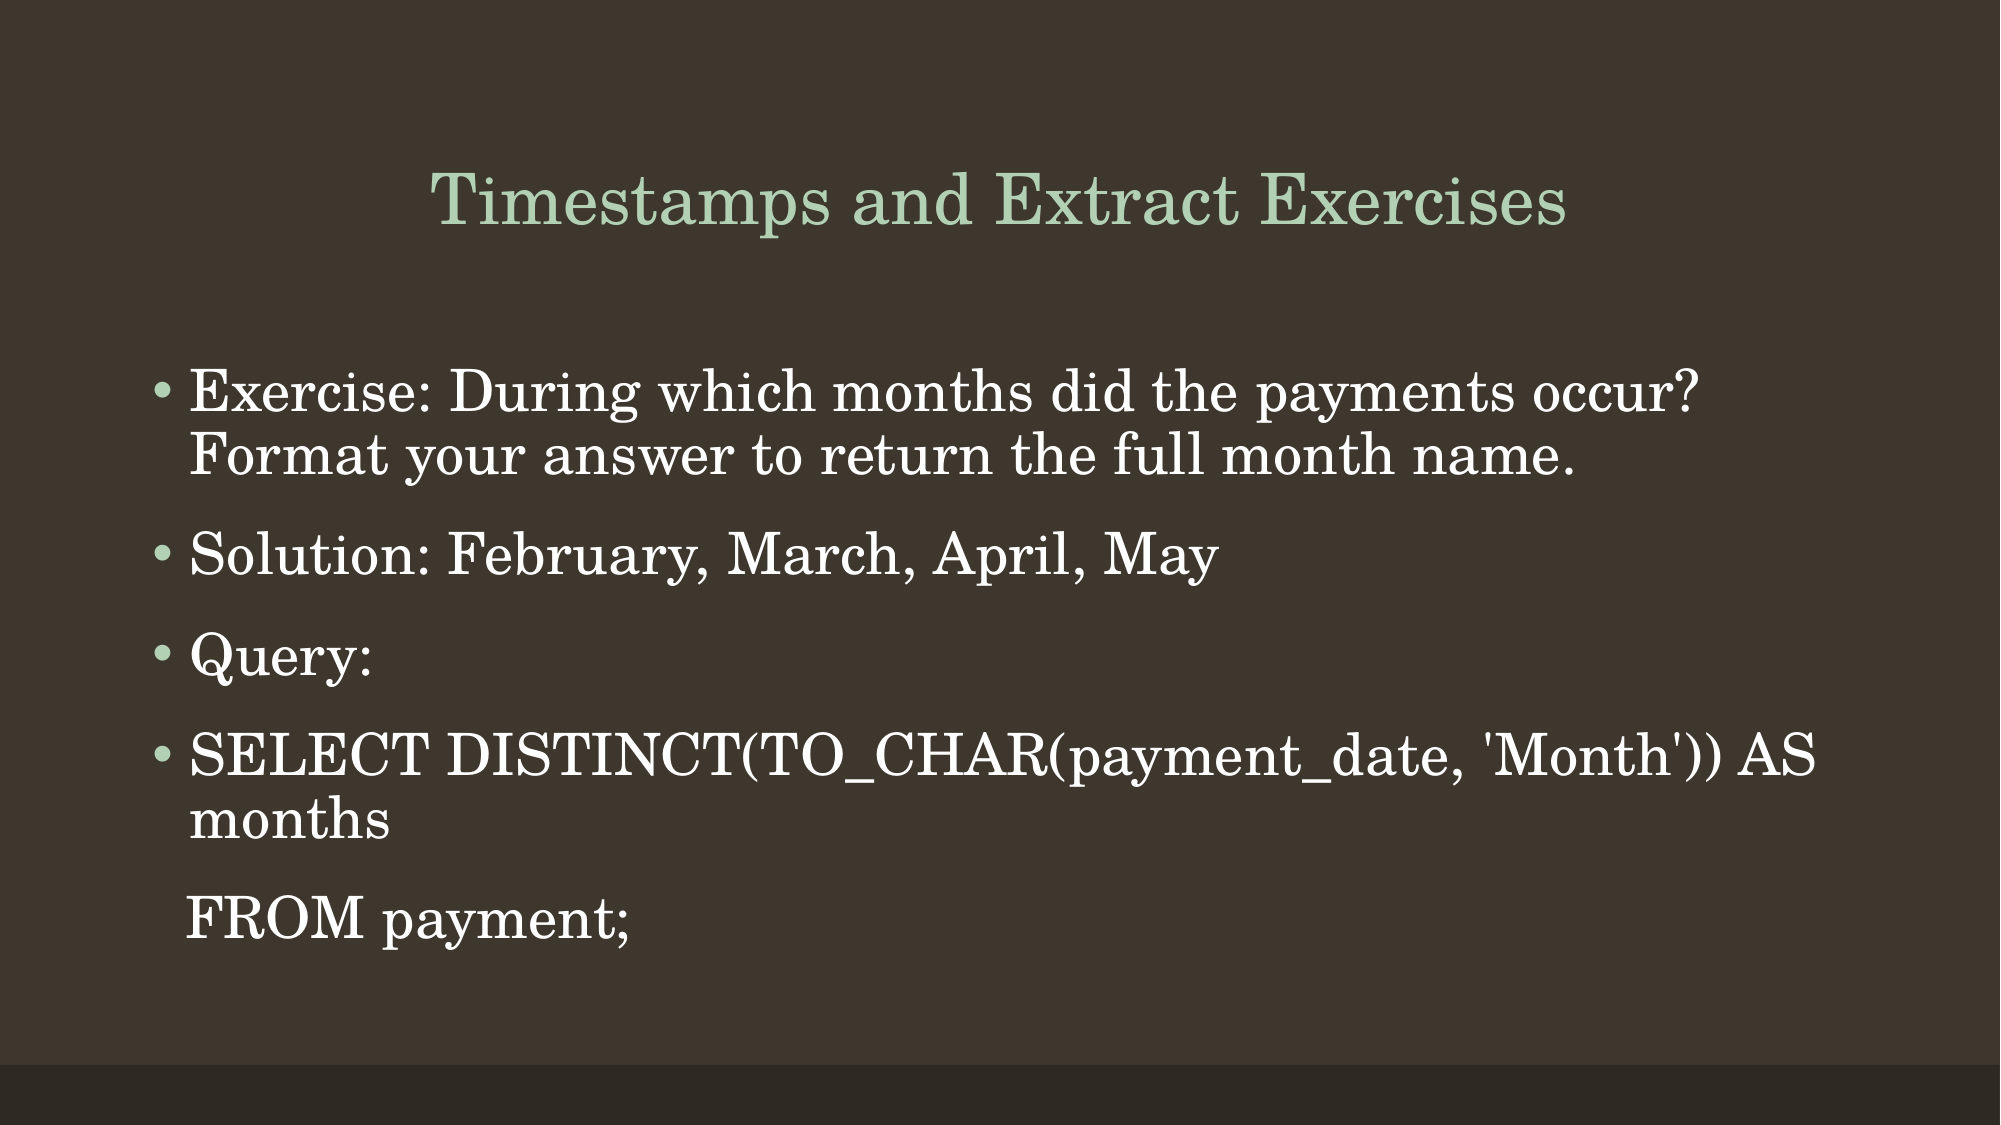

# Timestamps and Extract Exercises
Exercise: During which months did the payments occur? Format your answer to return the full month name.
Solution: February, March, April, May
Query:
SELECT DISTINCT(TO_CHAR(payment_date, 'Month')) AS months
  FROM payment;